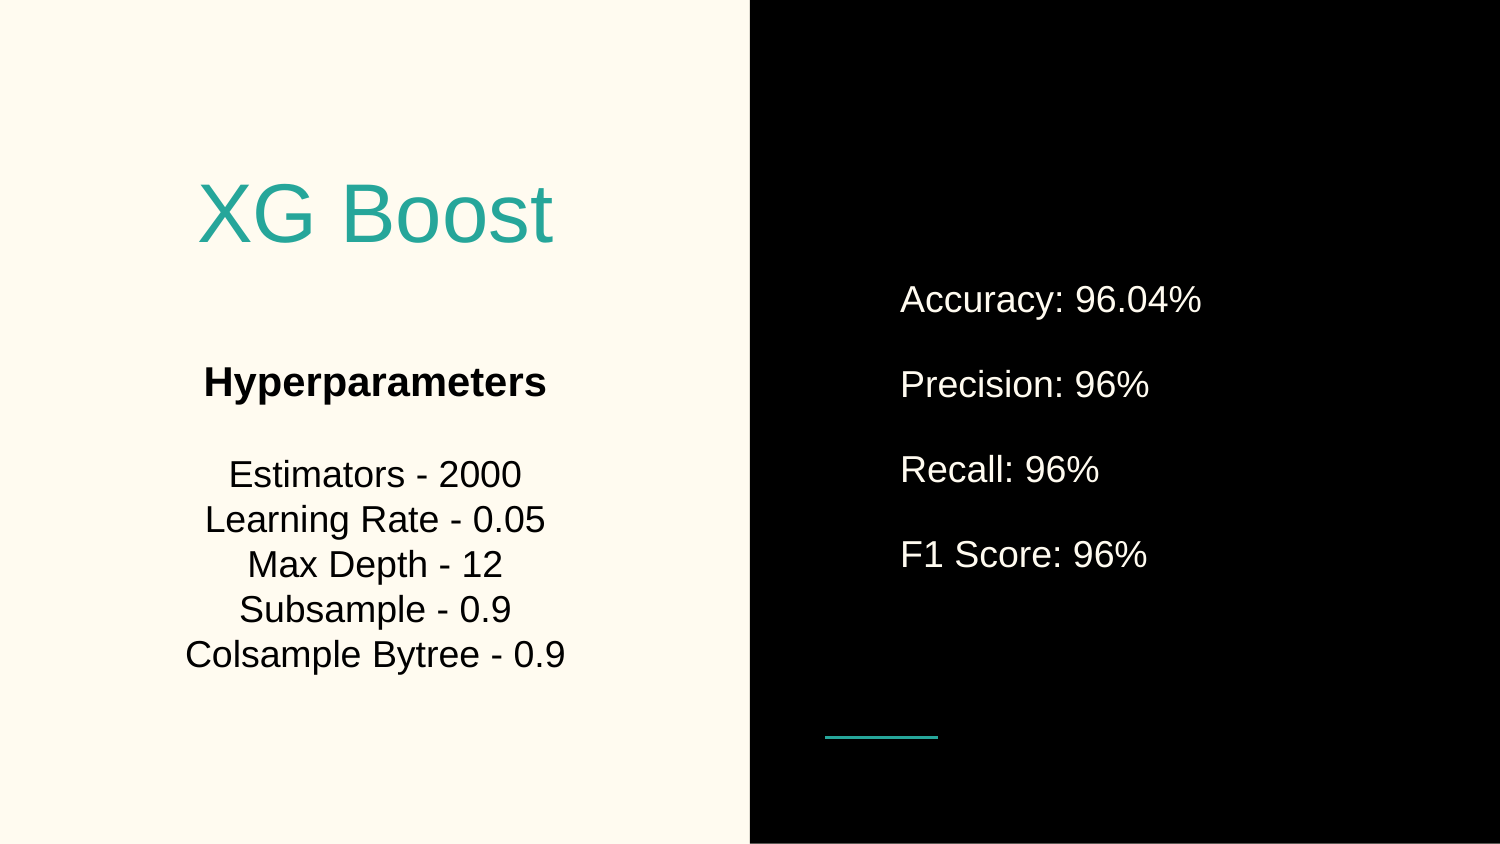

# XG Boost
Accuracy: 96.04%
Precision: 96%
Recall: 96%
F1 Score: 96%
Hyperparameters

Estimators - 2000
Learning Rate - 0.05
Max Depth - 12
Subsample - 0.9
Colsample Bytree - 0.9